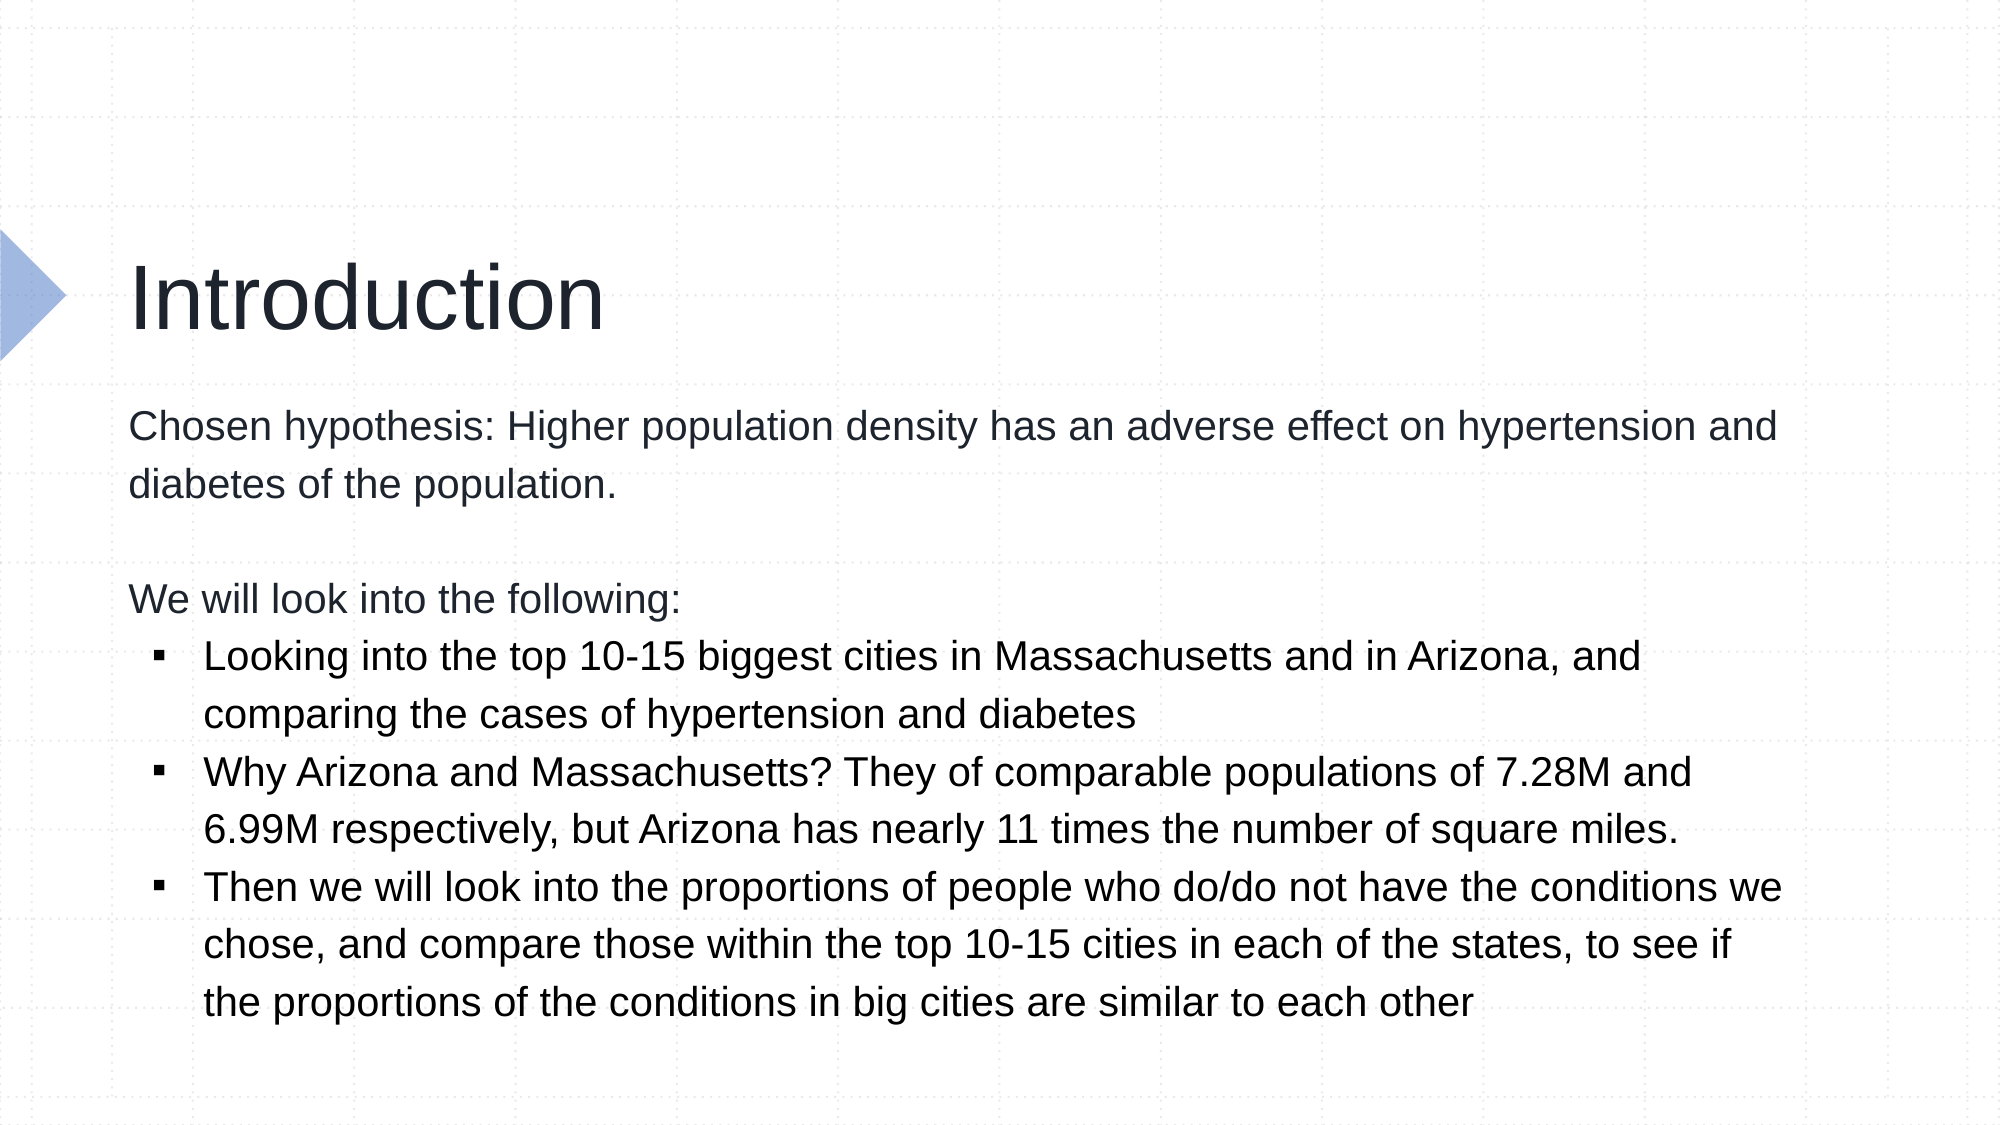

# Introduction
Chosen hypothesis: Higher population density has an adverse effect on hypertension and diabetes of the population.

We will look into the following:
Looking into the top 10-15 biggest cities in Massachusetts and in Arizona, and comparing the cases of hypertension and diabetes
Why Arizona and Massachusetts? They of comparable populations of 7.28M and 6.99M respectively, but Arizona has nearly 11 times the number of square miles.
Then we will look into the proportions of people who do/do not have the conditions we chose, and compare those within the top 10-15 cities in each of the states, to see if the proportions of the conditions in big cities are similar to each other